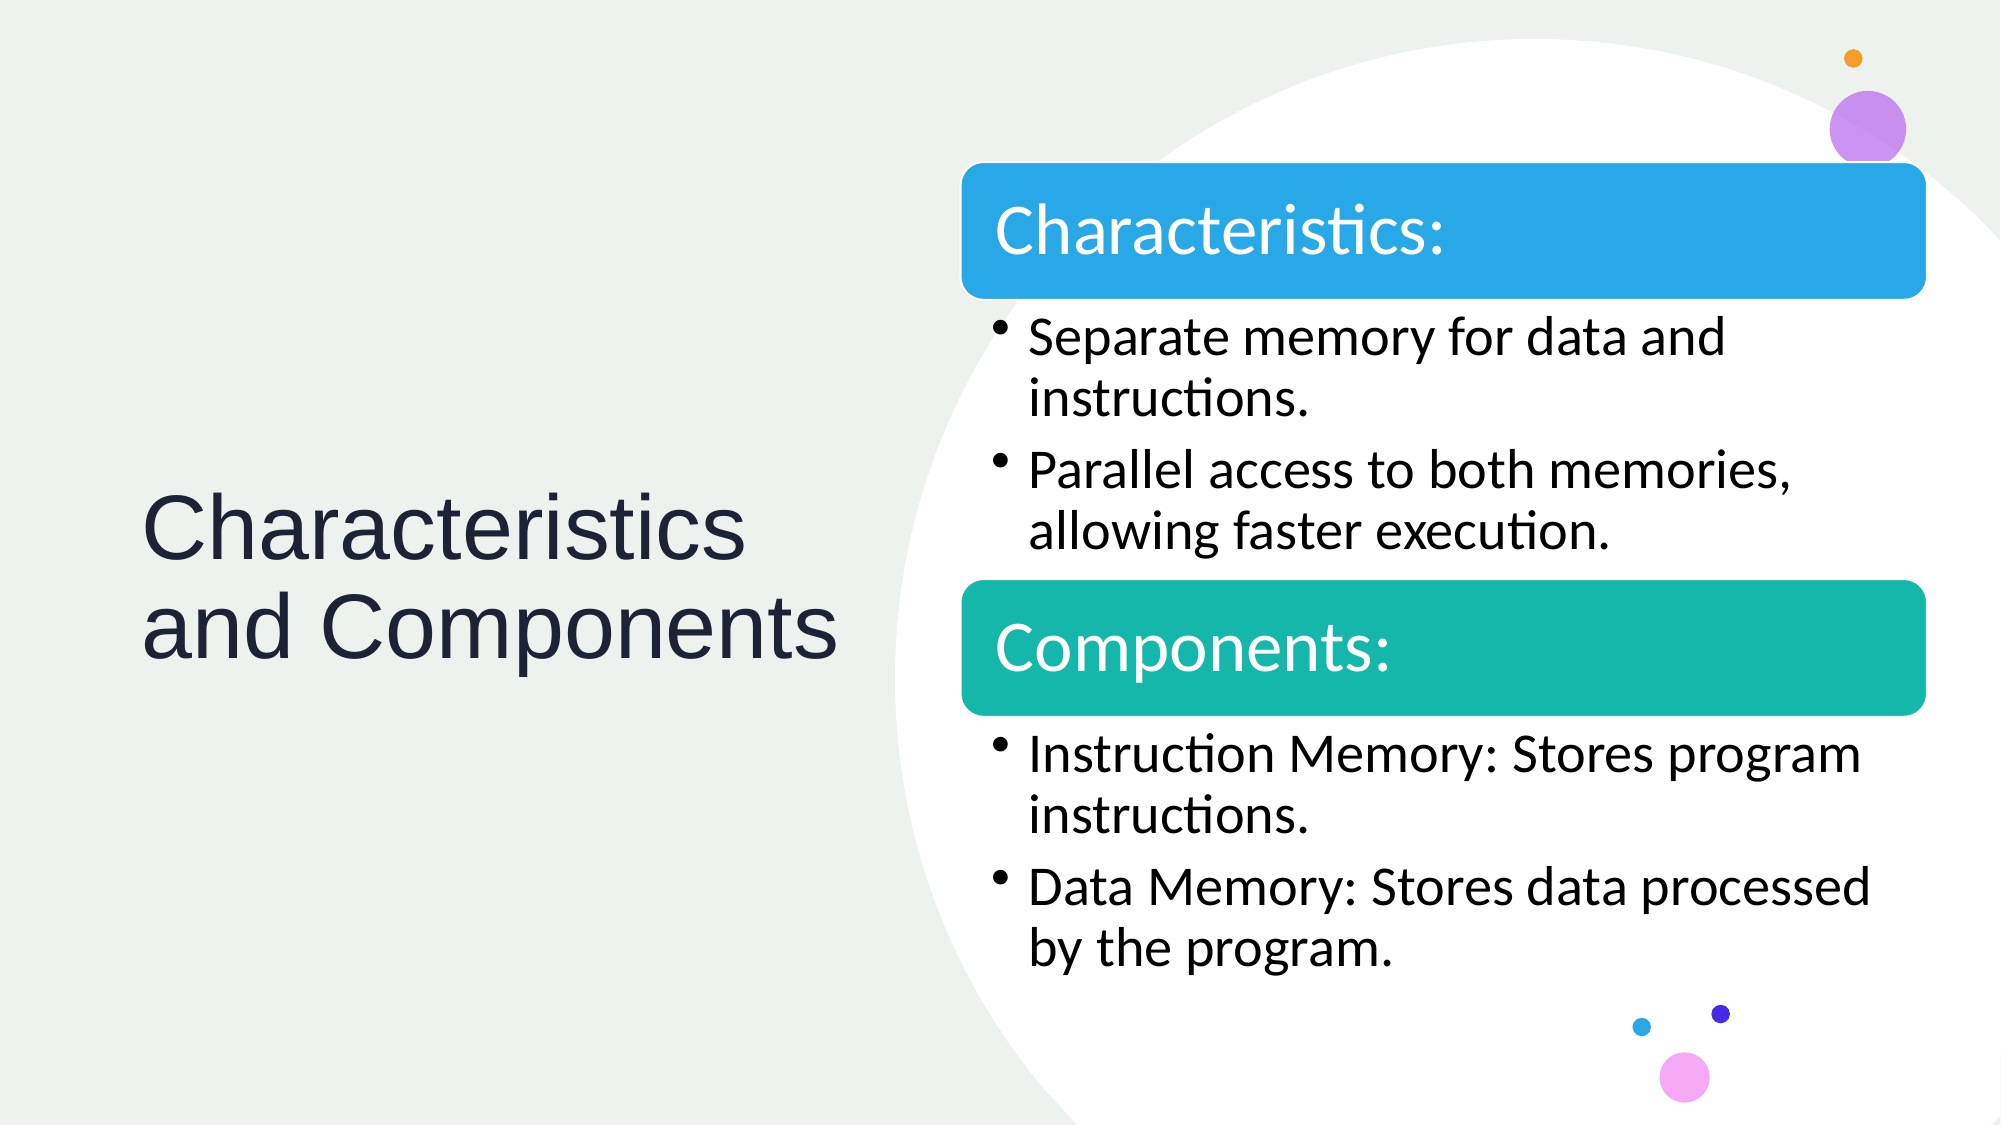

# Characteristics and Components
Characteristics:
Separate memory for data and instructions.
Parallel access to both memories, allowing faster execution.
Components:
Instruction Memory: Stores program instructions.
Data Memory: Stores data processed by the program.